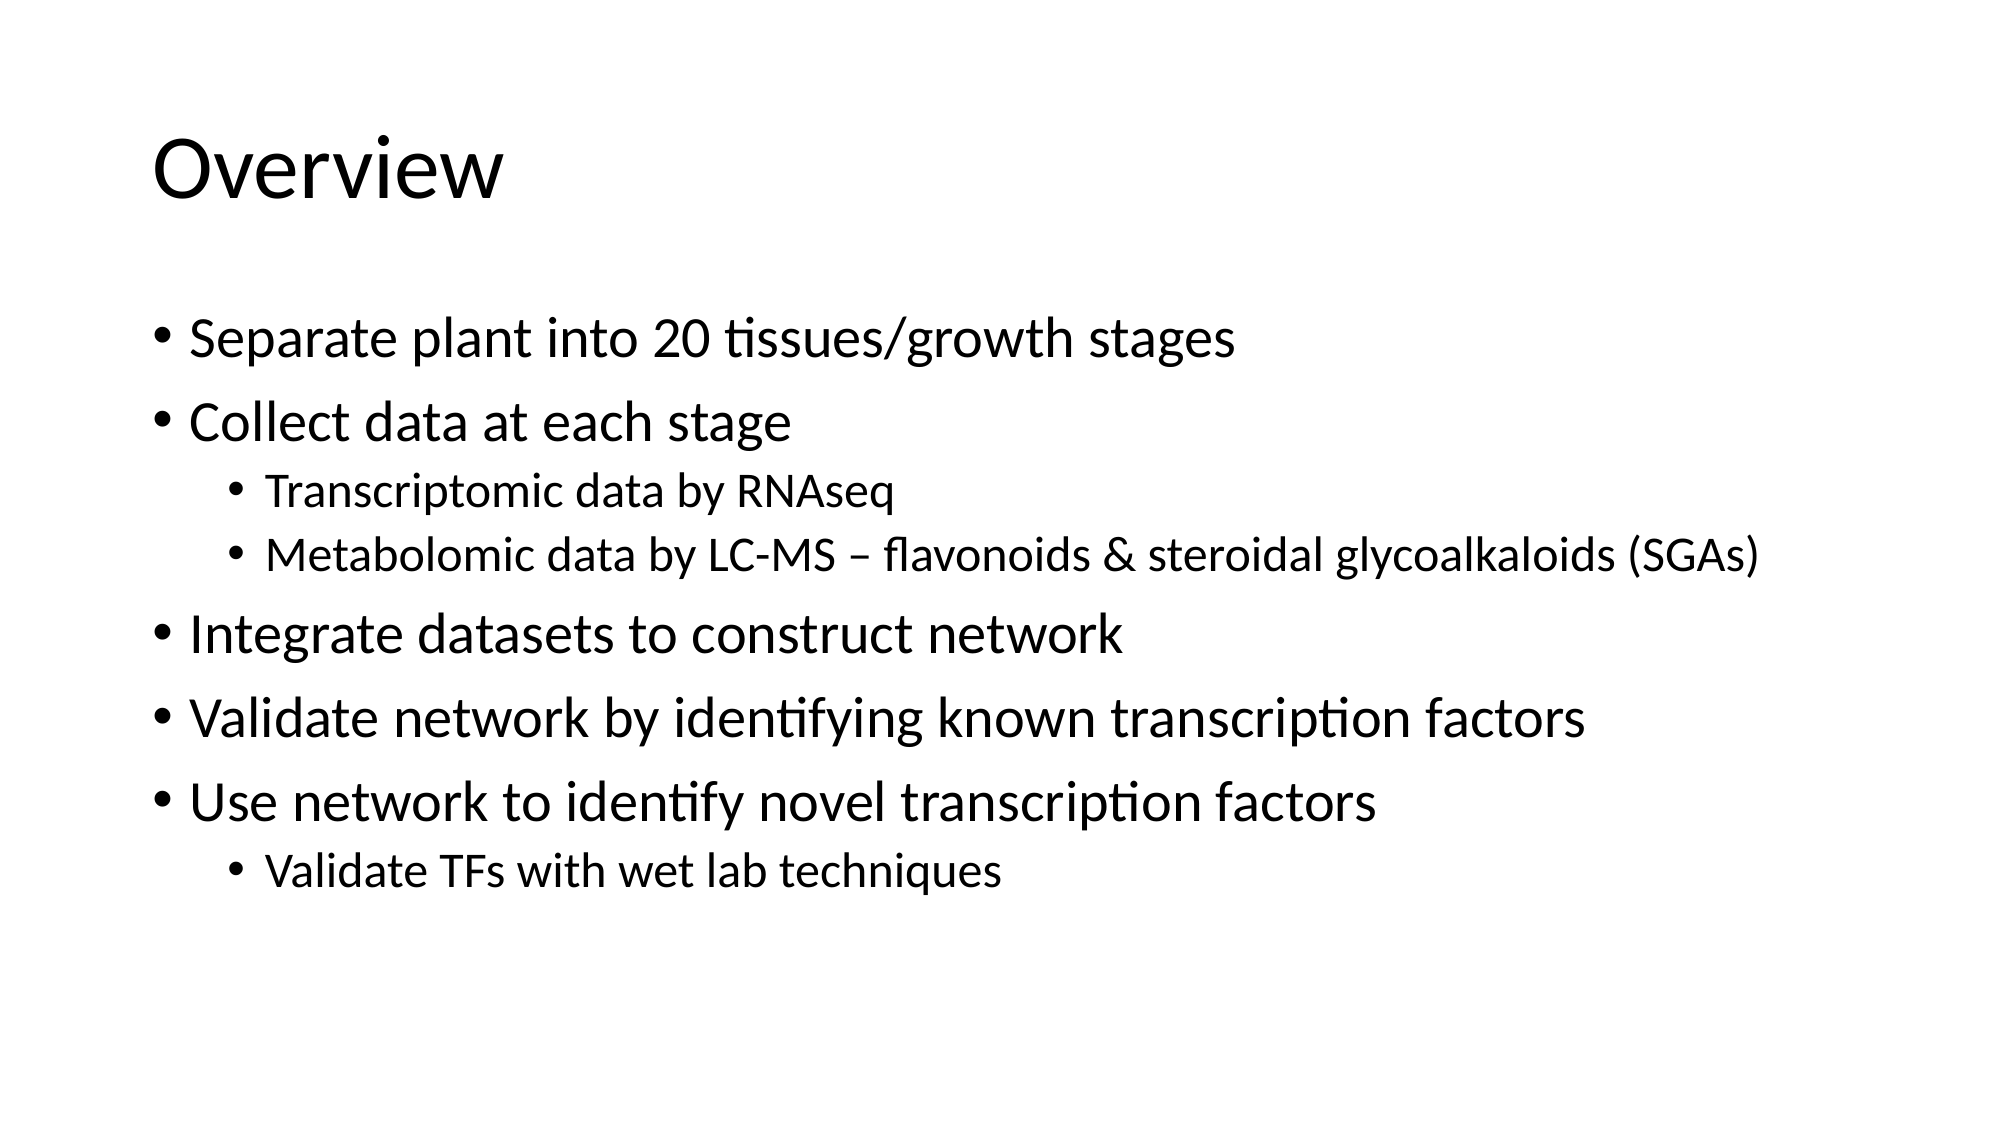

# Overview
Separate plant into 20 tissues/growth stages
Collect data at each stage
Transcriptomic data by RNAseq
Metabolomic data by LC-MS – flavonoids & steroidal glycoalkaloids (SGAs)
Integrate datasets to construct network
Validate network by identifying known transcription factors
Use network to identify novel transcription factors
Validate TFs with wet lab techniques